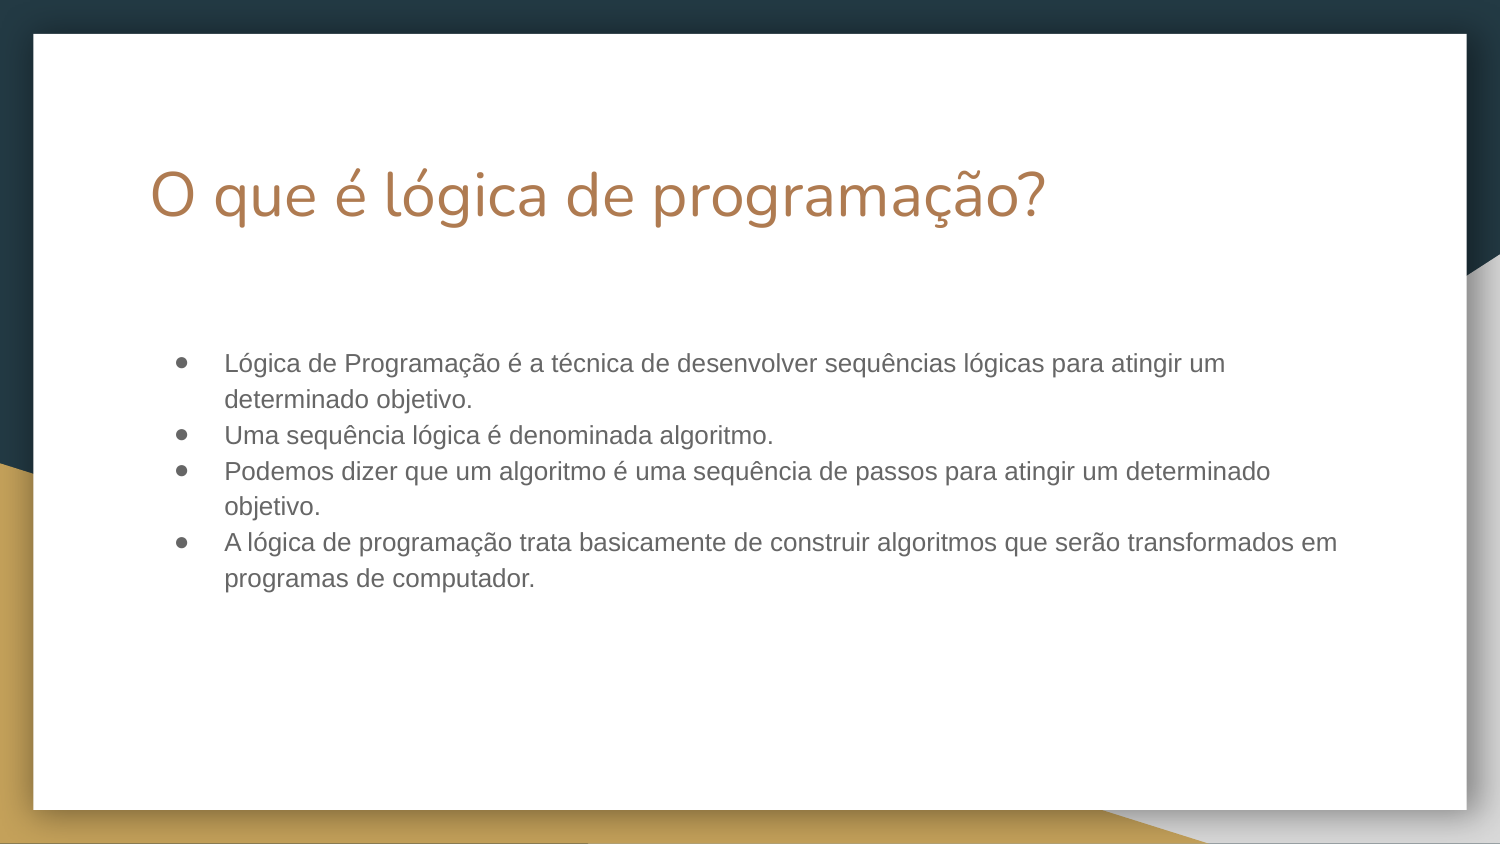

# O que é lógica de programação?
Lógica de Programação é a técnica de desenvolver sequências lógicas para atingir um determinado objetivo.
Uma sequência lógica é denominada algoritmo.
Podemos dizer que um algoritmo é uma sequência de passos para atingir um determinado objetivo.
A lógica de programação trata basicamente de construir algoritmos que serão transformados em programas de computador.